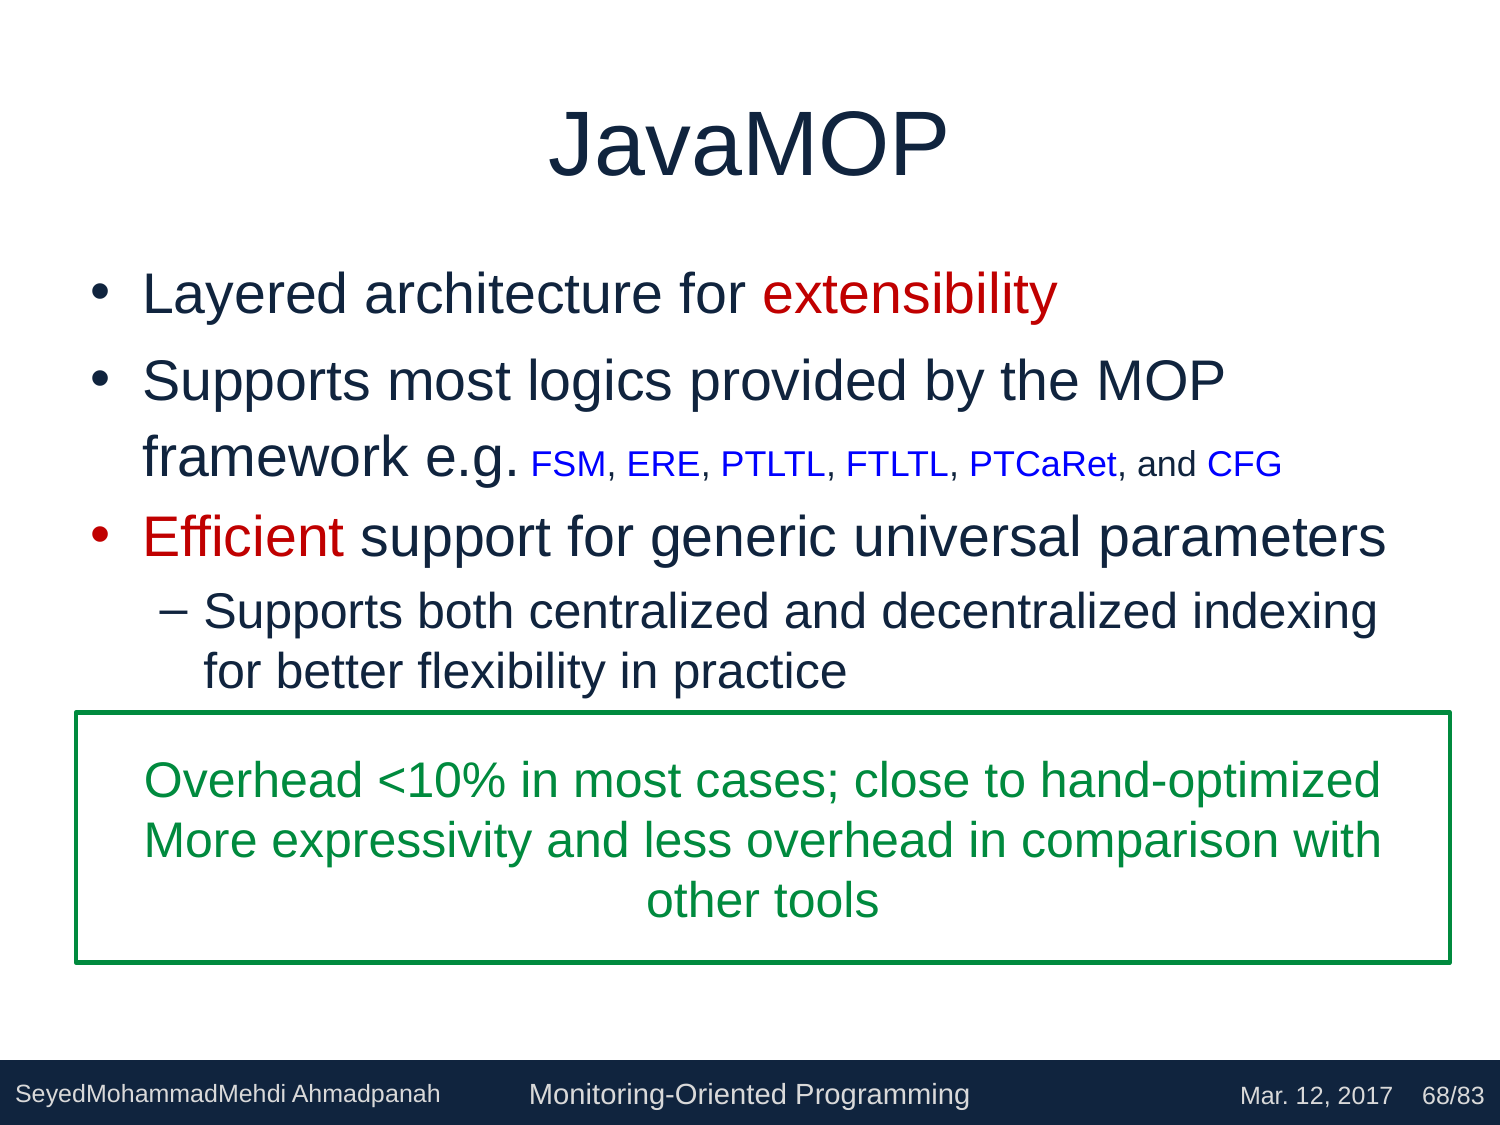

# JavaMOP
Layered architecture for extensibility
Supports most logics provided by the MOP framework e.g. FSM, ERE, PTLTL, FTLTL, PTCaRet, and CFG
Efficient support for generic universal parameters
Supports both centralized and decentralized indexing for better flexibility in practice
AspectJ based specification syntax
Generates AspectJ code from JavaMOP specifications
Use any off-the-shelf AspectJ compiler to weave the monitoring code into the target program

Overhead <10% in most cases; close to hand-optimized
More expressivity and less overhead in comparison with other tools